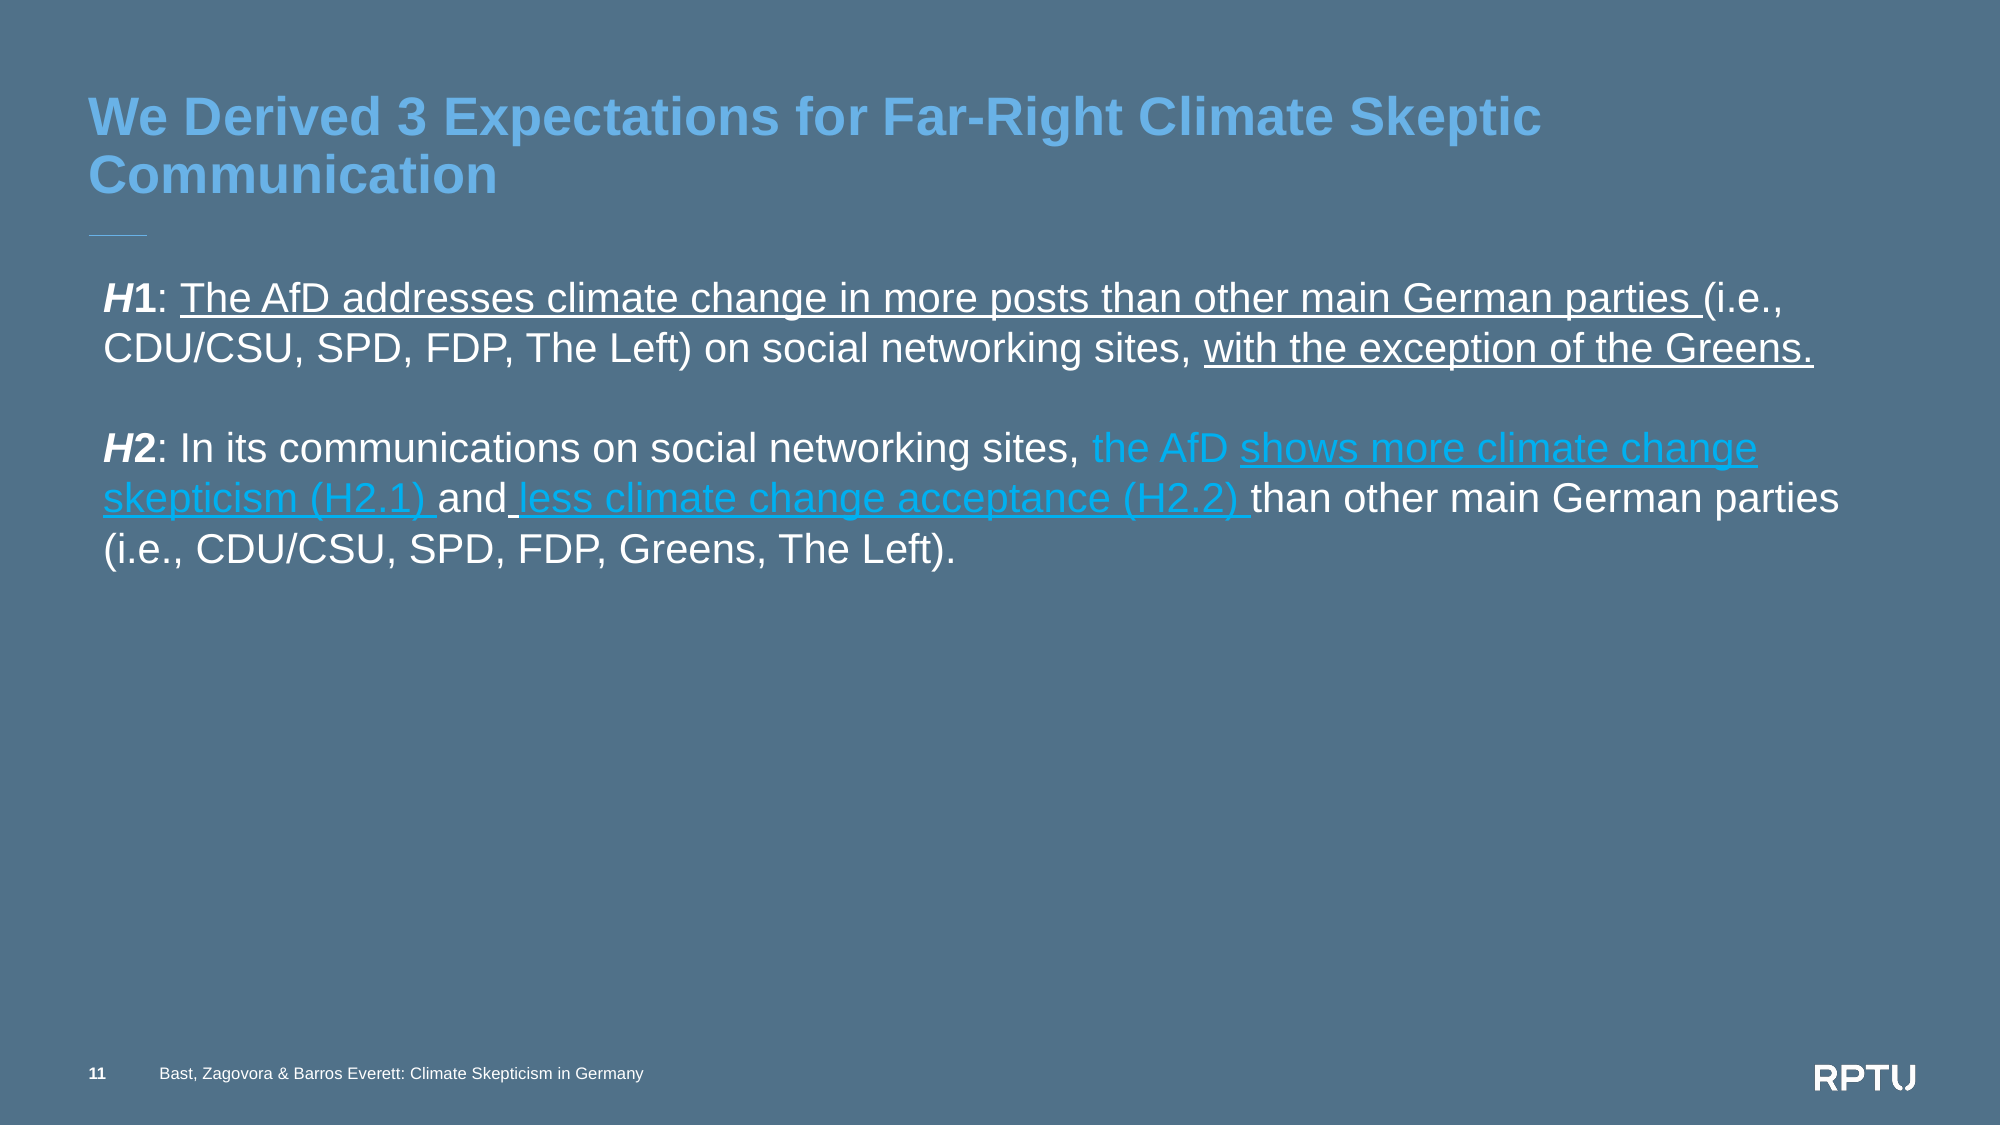

# We Derived 3 Expectations for Far-Right Climate Skeptic Communication
H1: The AfD addresses climate change in more posts than other main German parties (i.e., CDU/CSU, SPD, FDP, The Left) on social networking sites, with the exception of the Greens.

H2: In its communications on social networking sites, the AfD shows more climate change skepticism (H2.1) and less climate change acceptance (H2.2) than other main German parties (i.e., CDU/CSU, SPD, FDP, Greens, The Left).

11
Bast, Zagovora & Barros Everett: Climate Skepticism in Germany